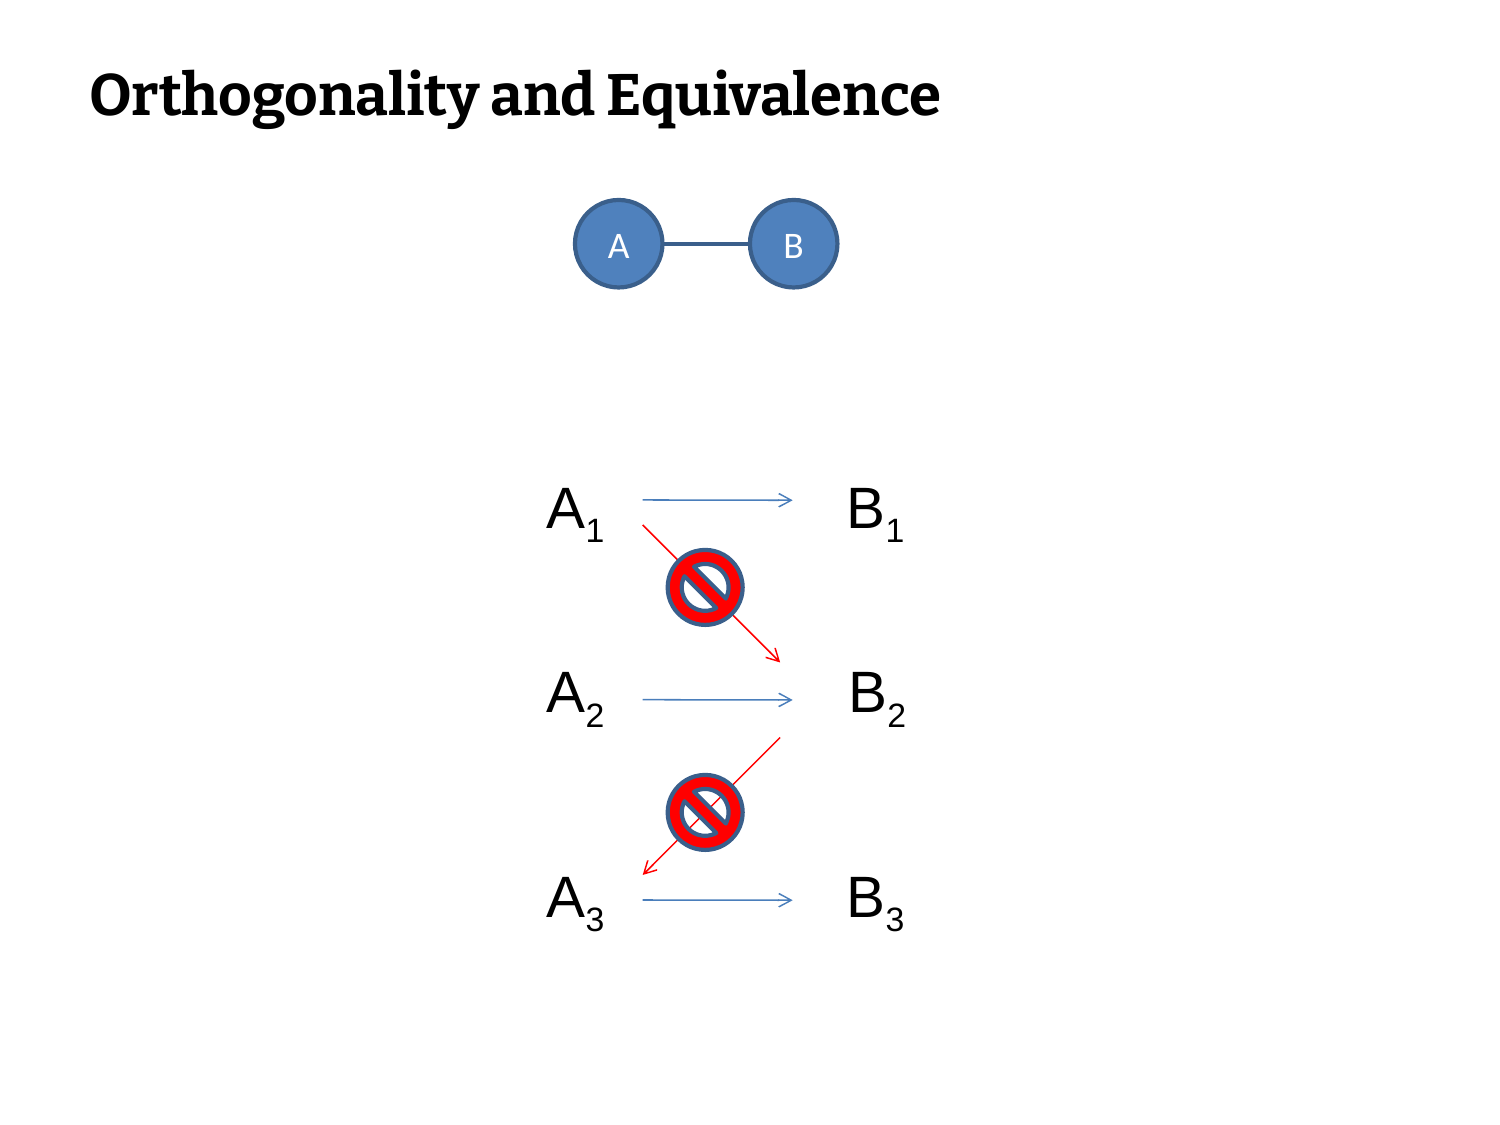

Orthogonality and Equivalence
A
B
A1
B1

A2
B2

A3
B3